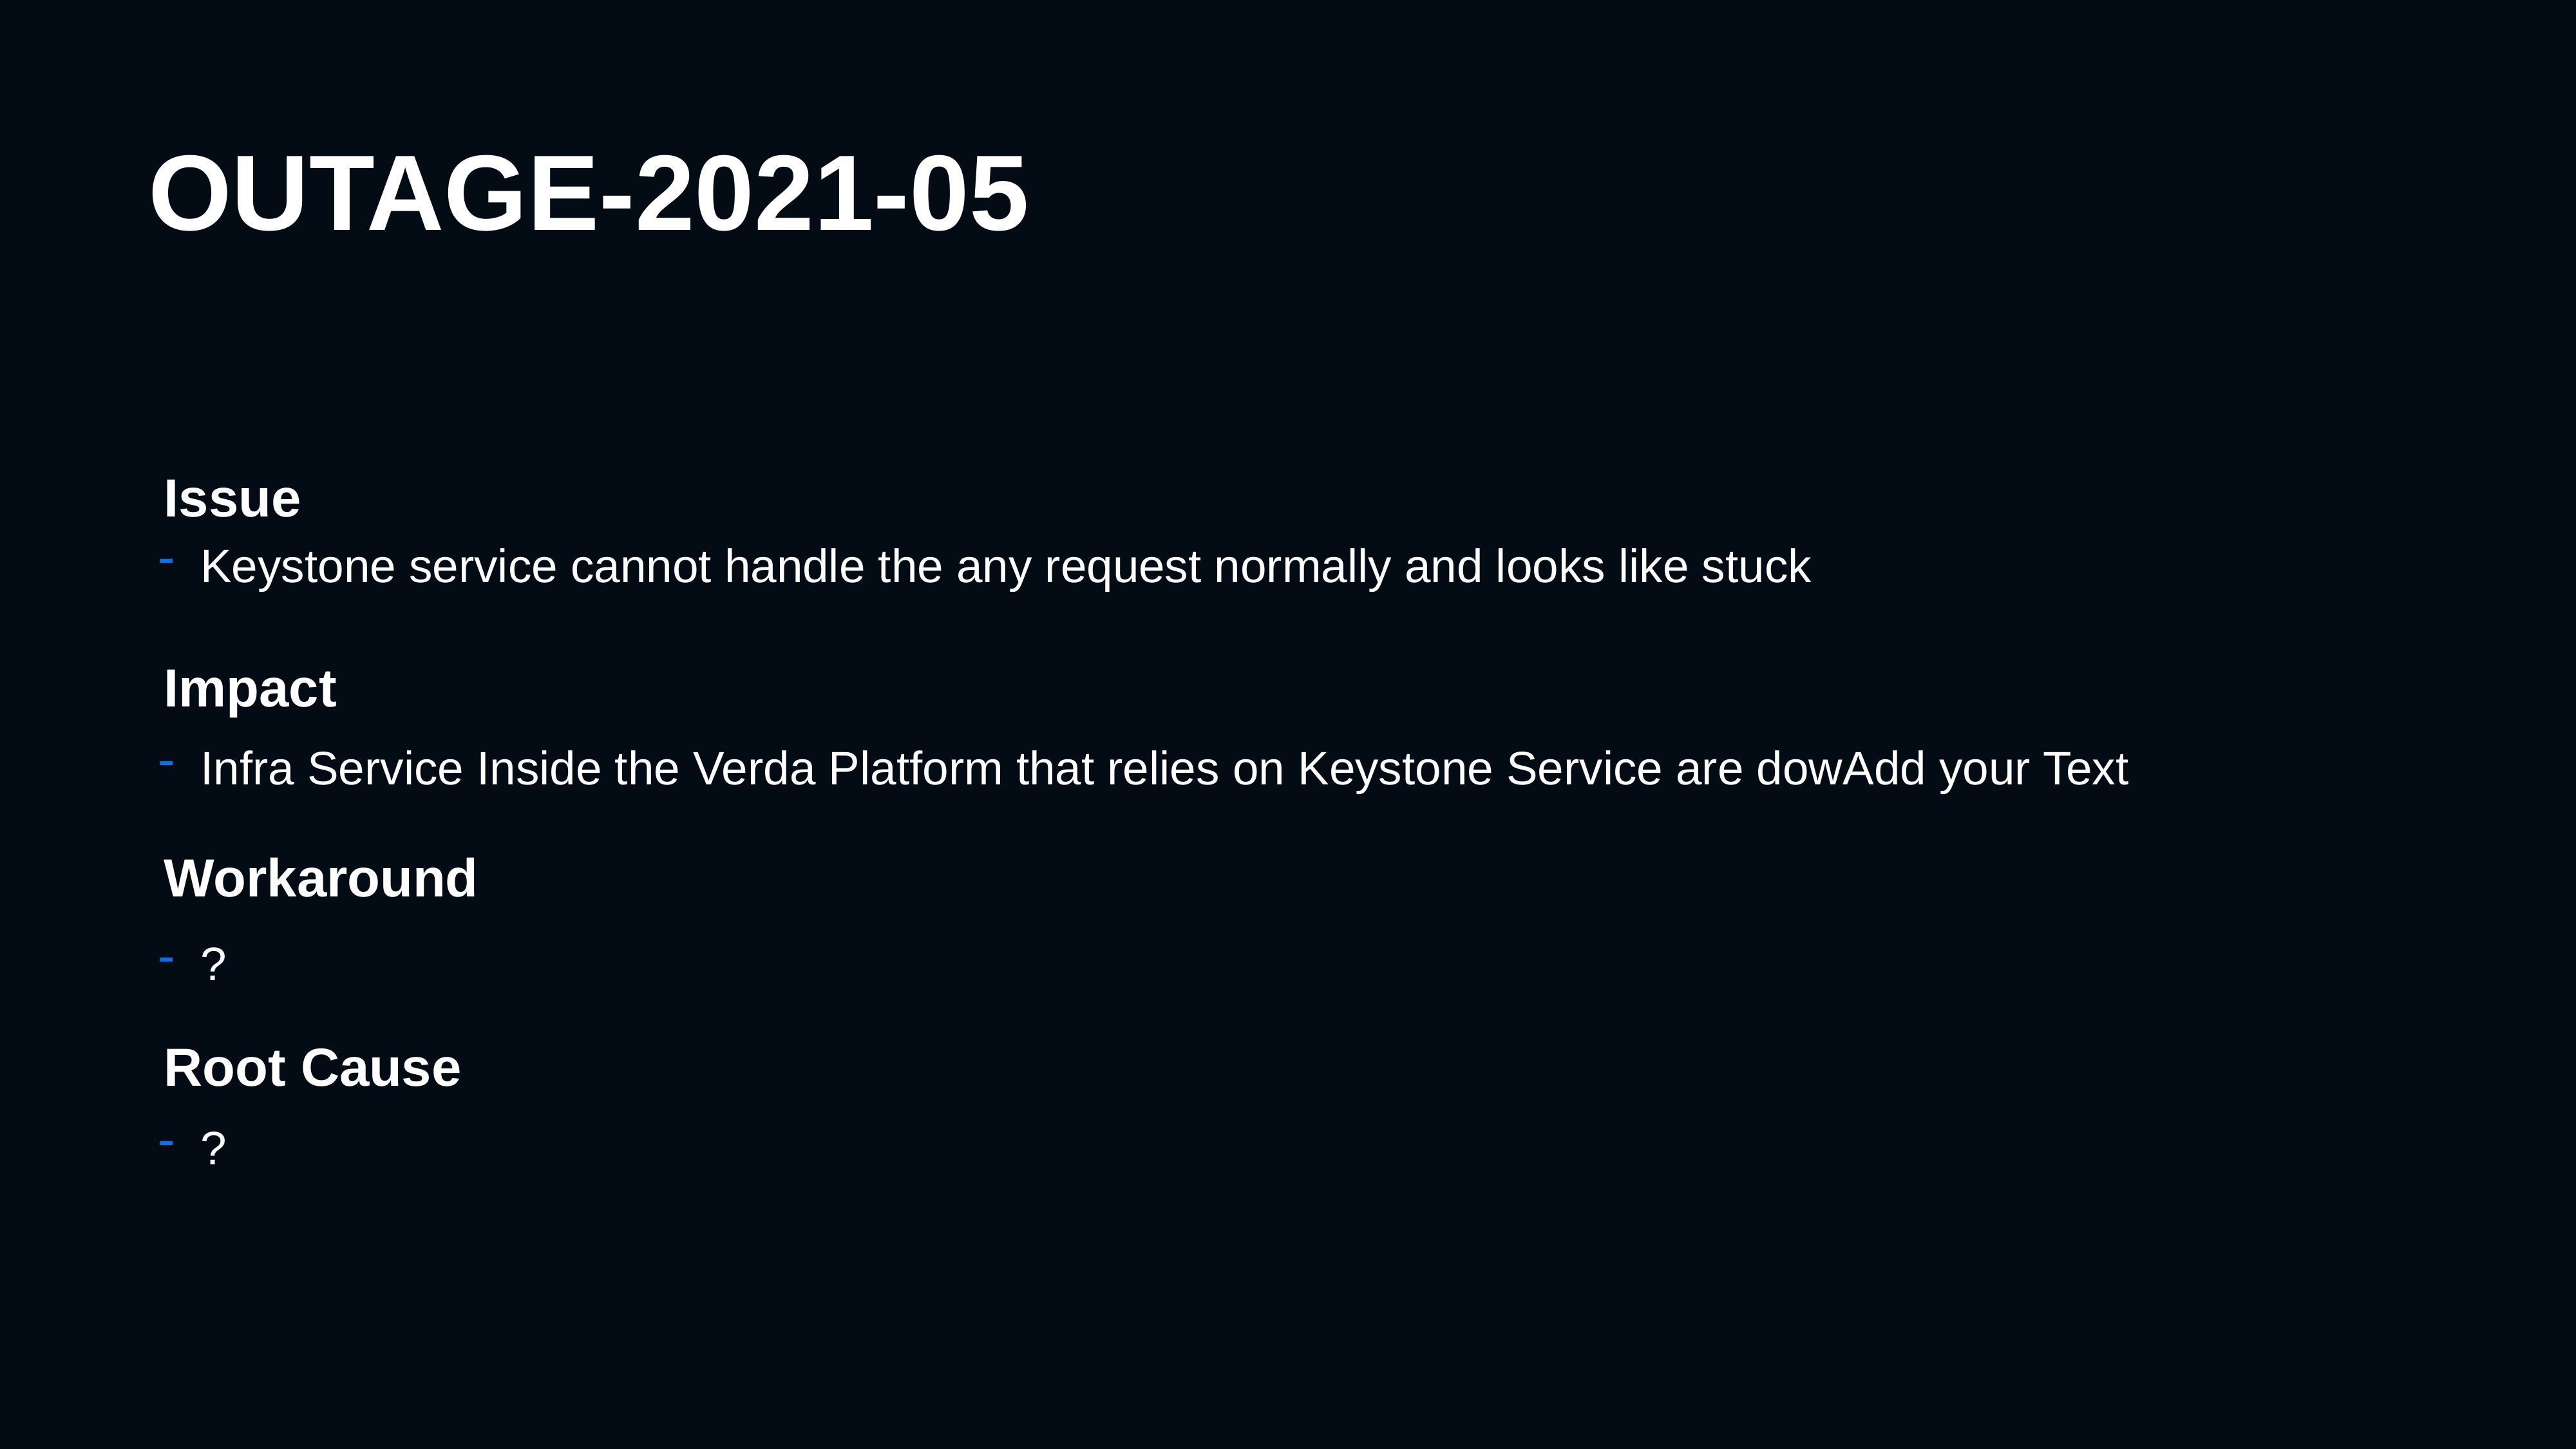

OUTAGE-2021-05
Issue
Keystone service cannot handle the any request normally and looks like stuck
Impact
Infra Service Inside the Verda Platform that relies on Keystone Service are dowAdd your Text
Workaround
?
Root Cause
?